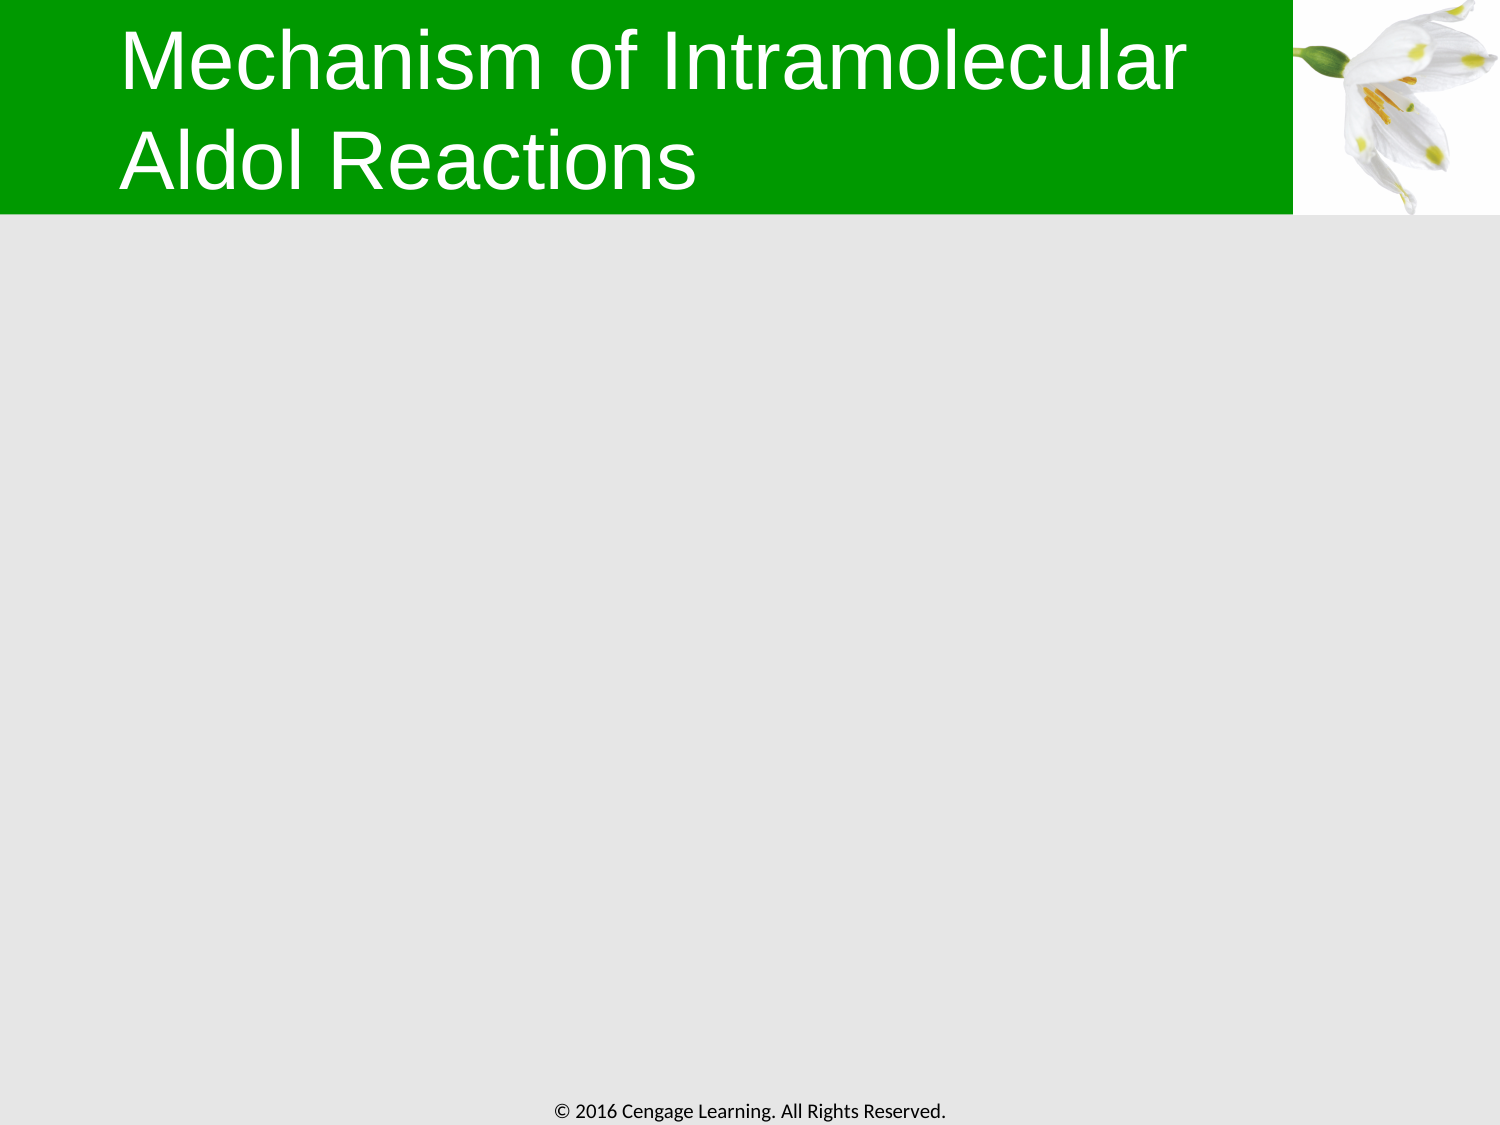

# Mechanism of Intramolecular Aldol Reactions
Similar to that of intermolecular reactions
Difference is that the same molecule houses both the nucleophilic carbonyl donor and the electrophilic carbonyl acceptor
The characteristics of the enolate formed controls the end result of the reaction
A mixture of products can be formed